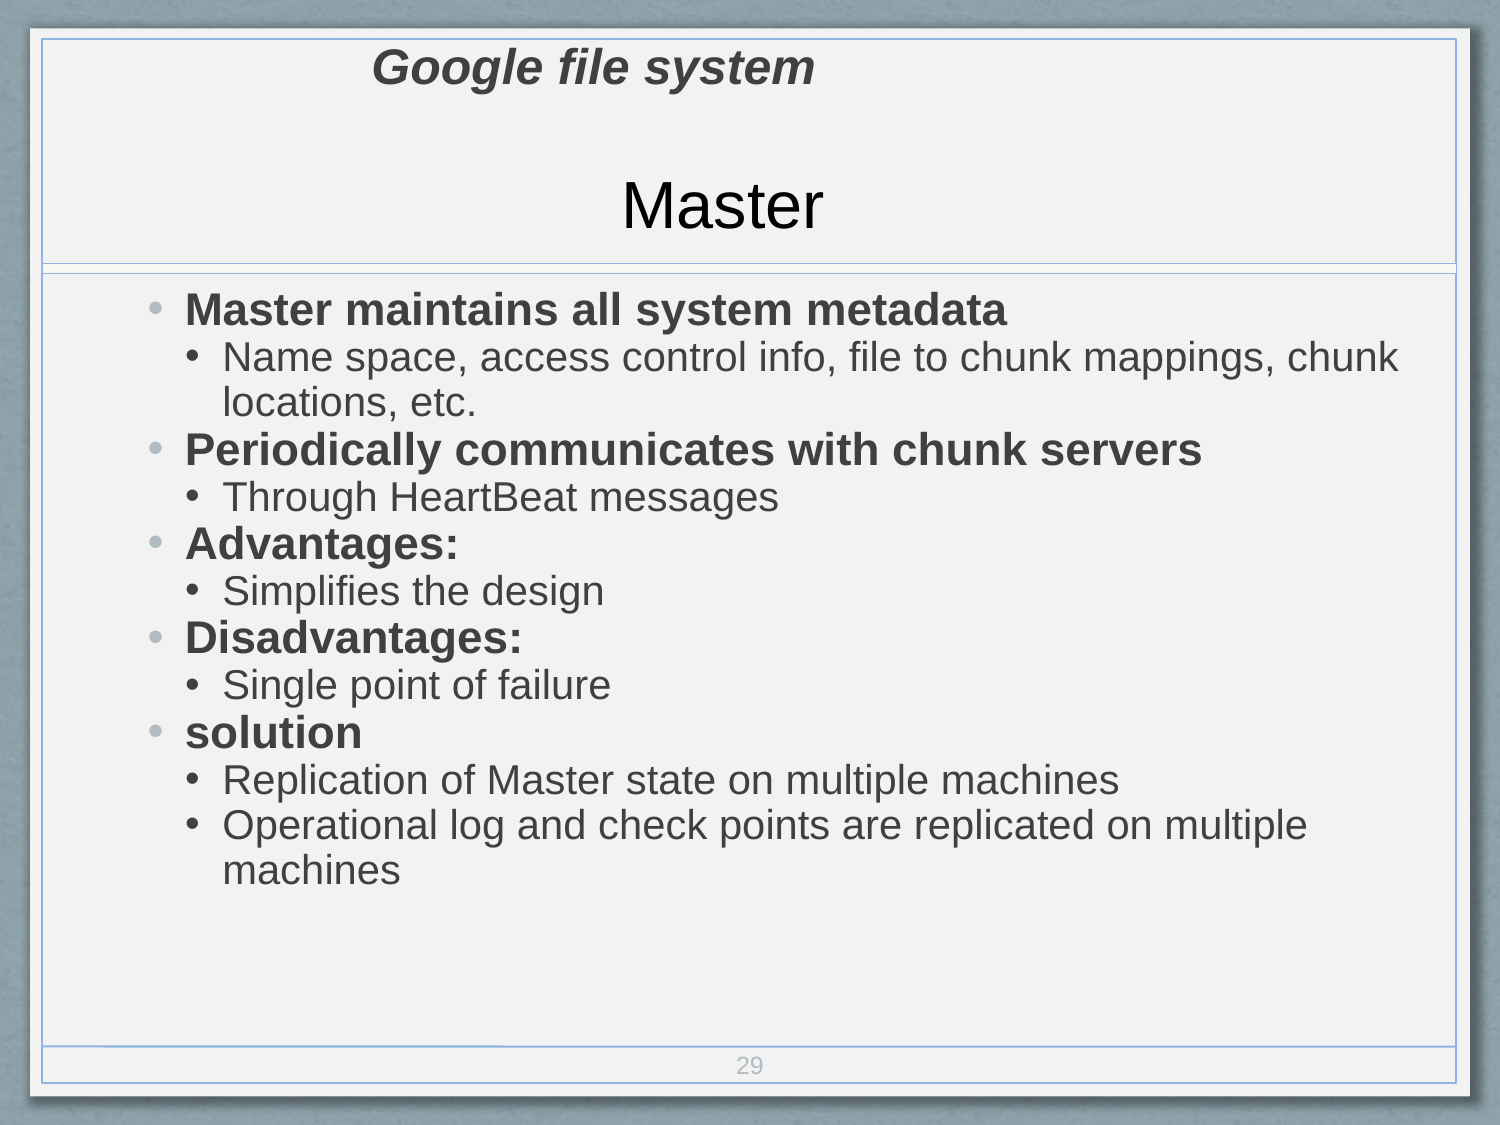

Google file system

Master
Master maintains all system metadata
Name space, access control info, file to chunk mappings, chunk locations, etc.
Periodically communicates with chunk servers
Through HeartBeat messages
Advantages:
Simplifies the design
Disadvantages:
Single point of failure
solution
Replication of Master state on multiple machines
Operational log and check points are replicated on multiple machines

29